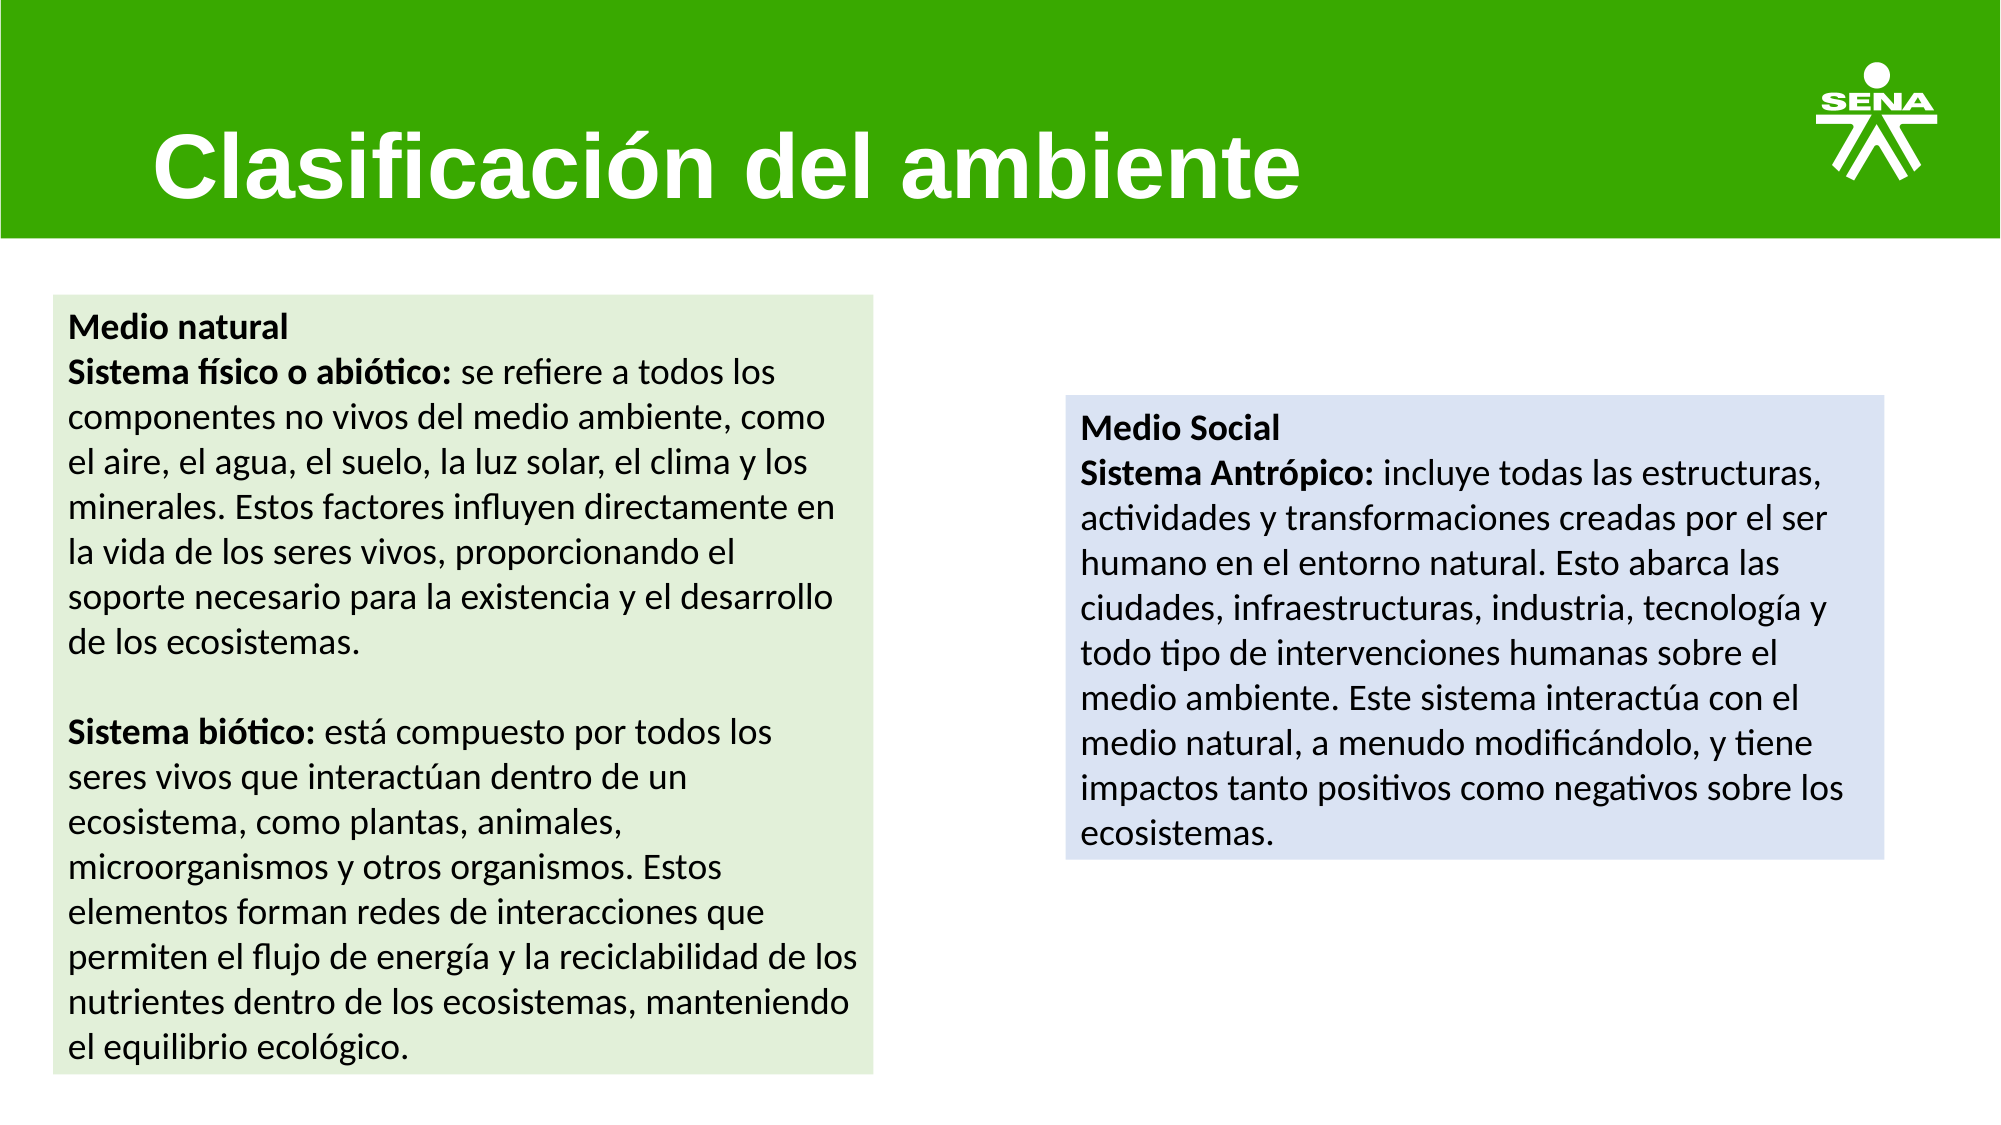

# Clasificación del ambiente
Medio natural
Sistema físico o abiótico: se refiere a todos los componentes no vivos del medio ambiente, como el aire, el agua, el suelo, la luz solar, el clima y los minerales. Estos factores influyen directamente en la vida de los seres vivos, proporcionando el soporte necesario para la existencia y el desarrollo de los ecosistemas.

Sistema biótico: está compuesto por todos los seres vivos que interactúan dentro de un ecosistema, como plantas, animales, microorganismos y otros organismos. Estos elementos forman redes de interacciones que permiten el flujo de energía y la reciclabilidad de los nutrientes dentro de los ecosistemas, manteniendo el equilibrio ecológico.

Medio Social
Sistema Antrópico: incluye todas las estructuras, actividades y transformaciones creadas por el ser humano en el entorno natural. Esto abarca las ciudades, infraestructuras, industria, tecnología y todo tipo de intervenciones humanas sobre el medio ambiente. Este sistema interactúa con el medio natural, a menudo modificándolo, y tiene impactos tanto positivos como negativos sobre los ecosistemas.